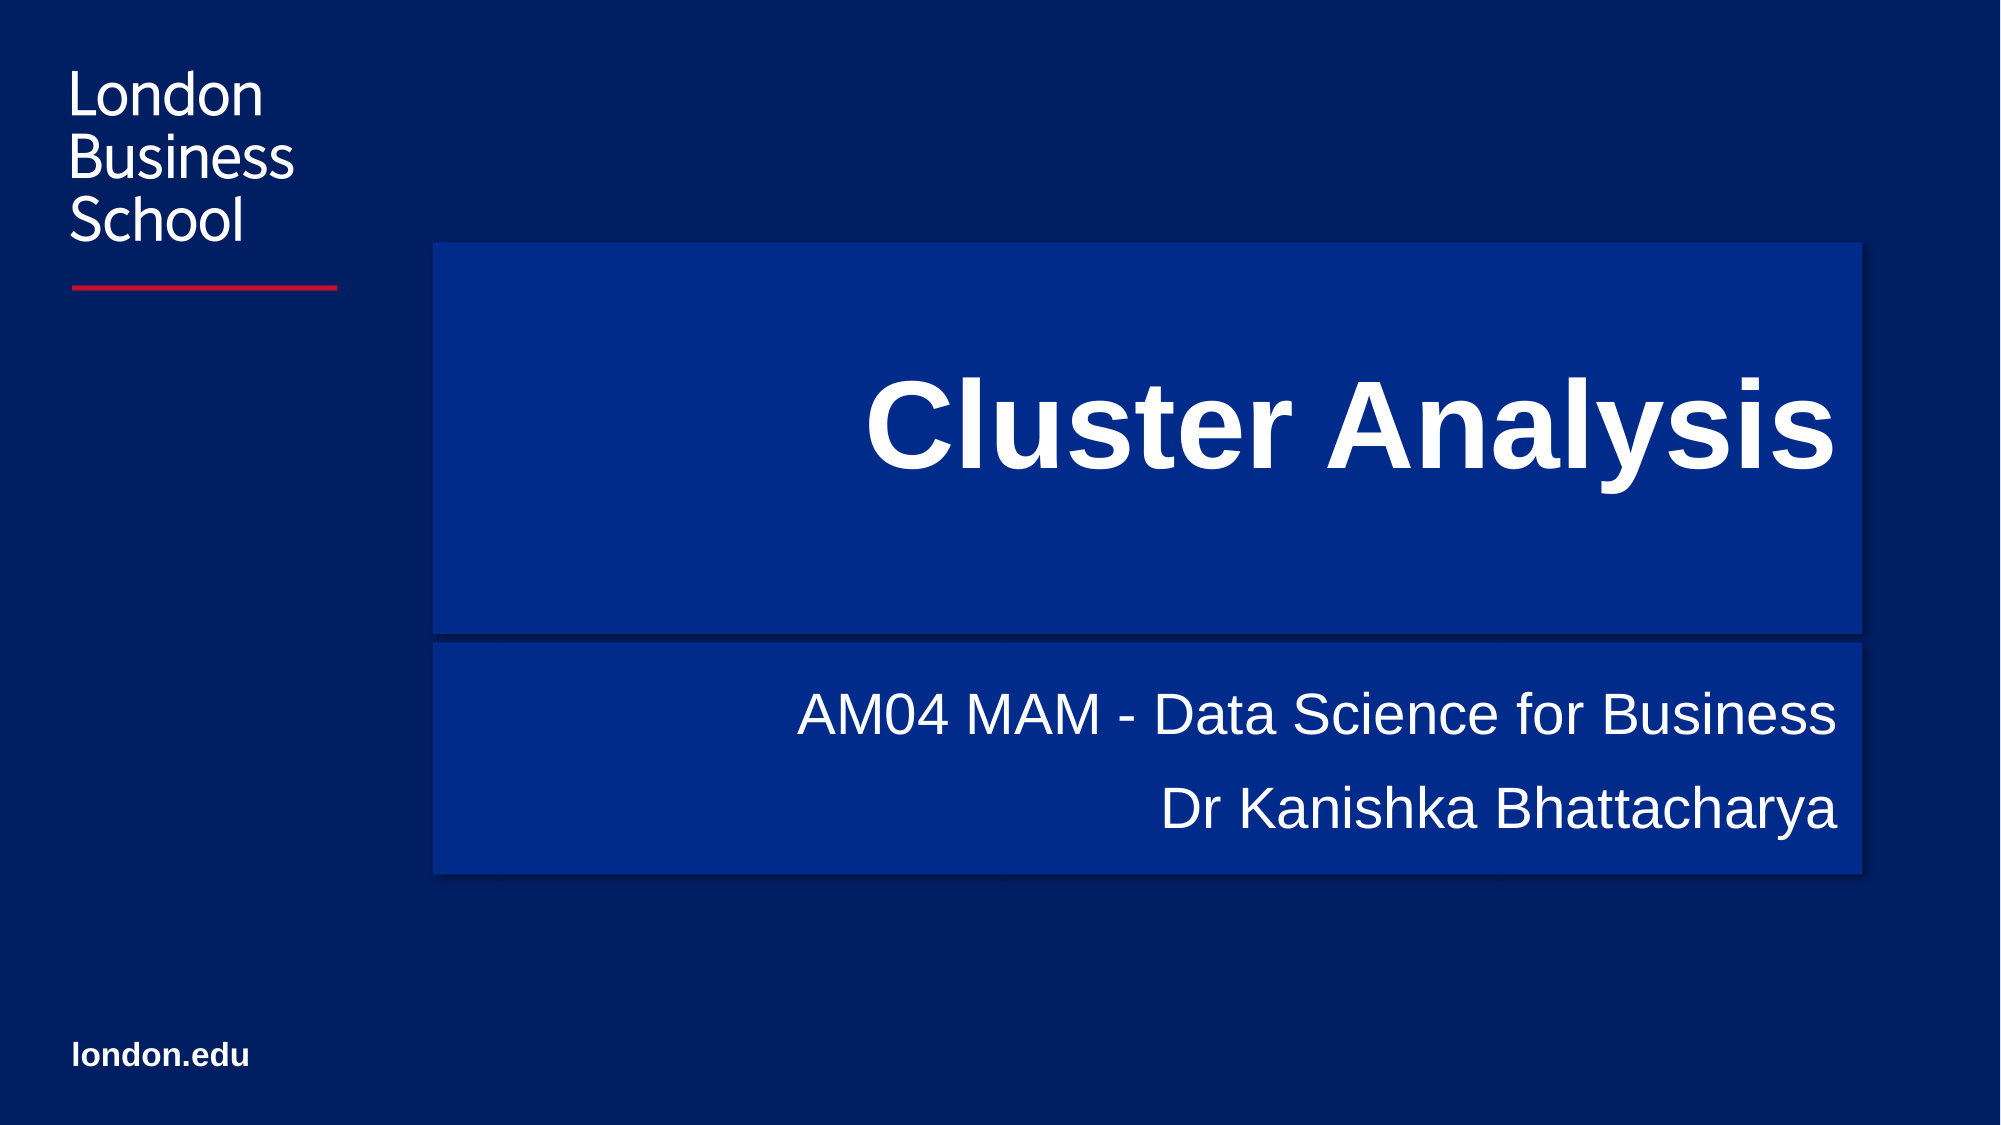

# Cluster Analysis
AM04 MAM - Data Science for Business
Dr Kanishka Bhattacharya